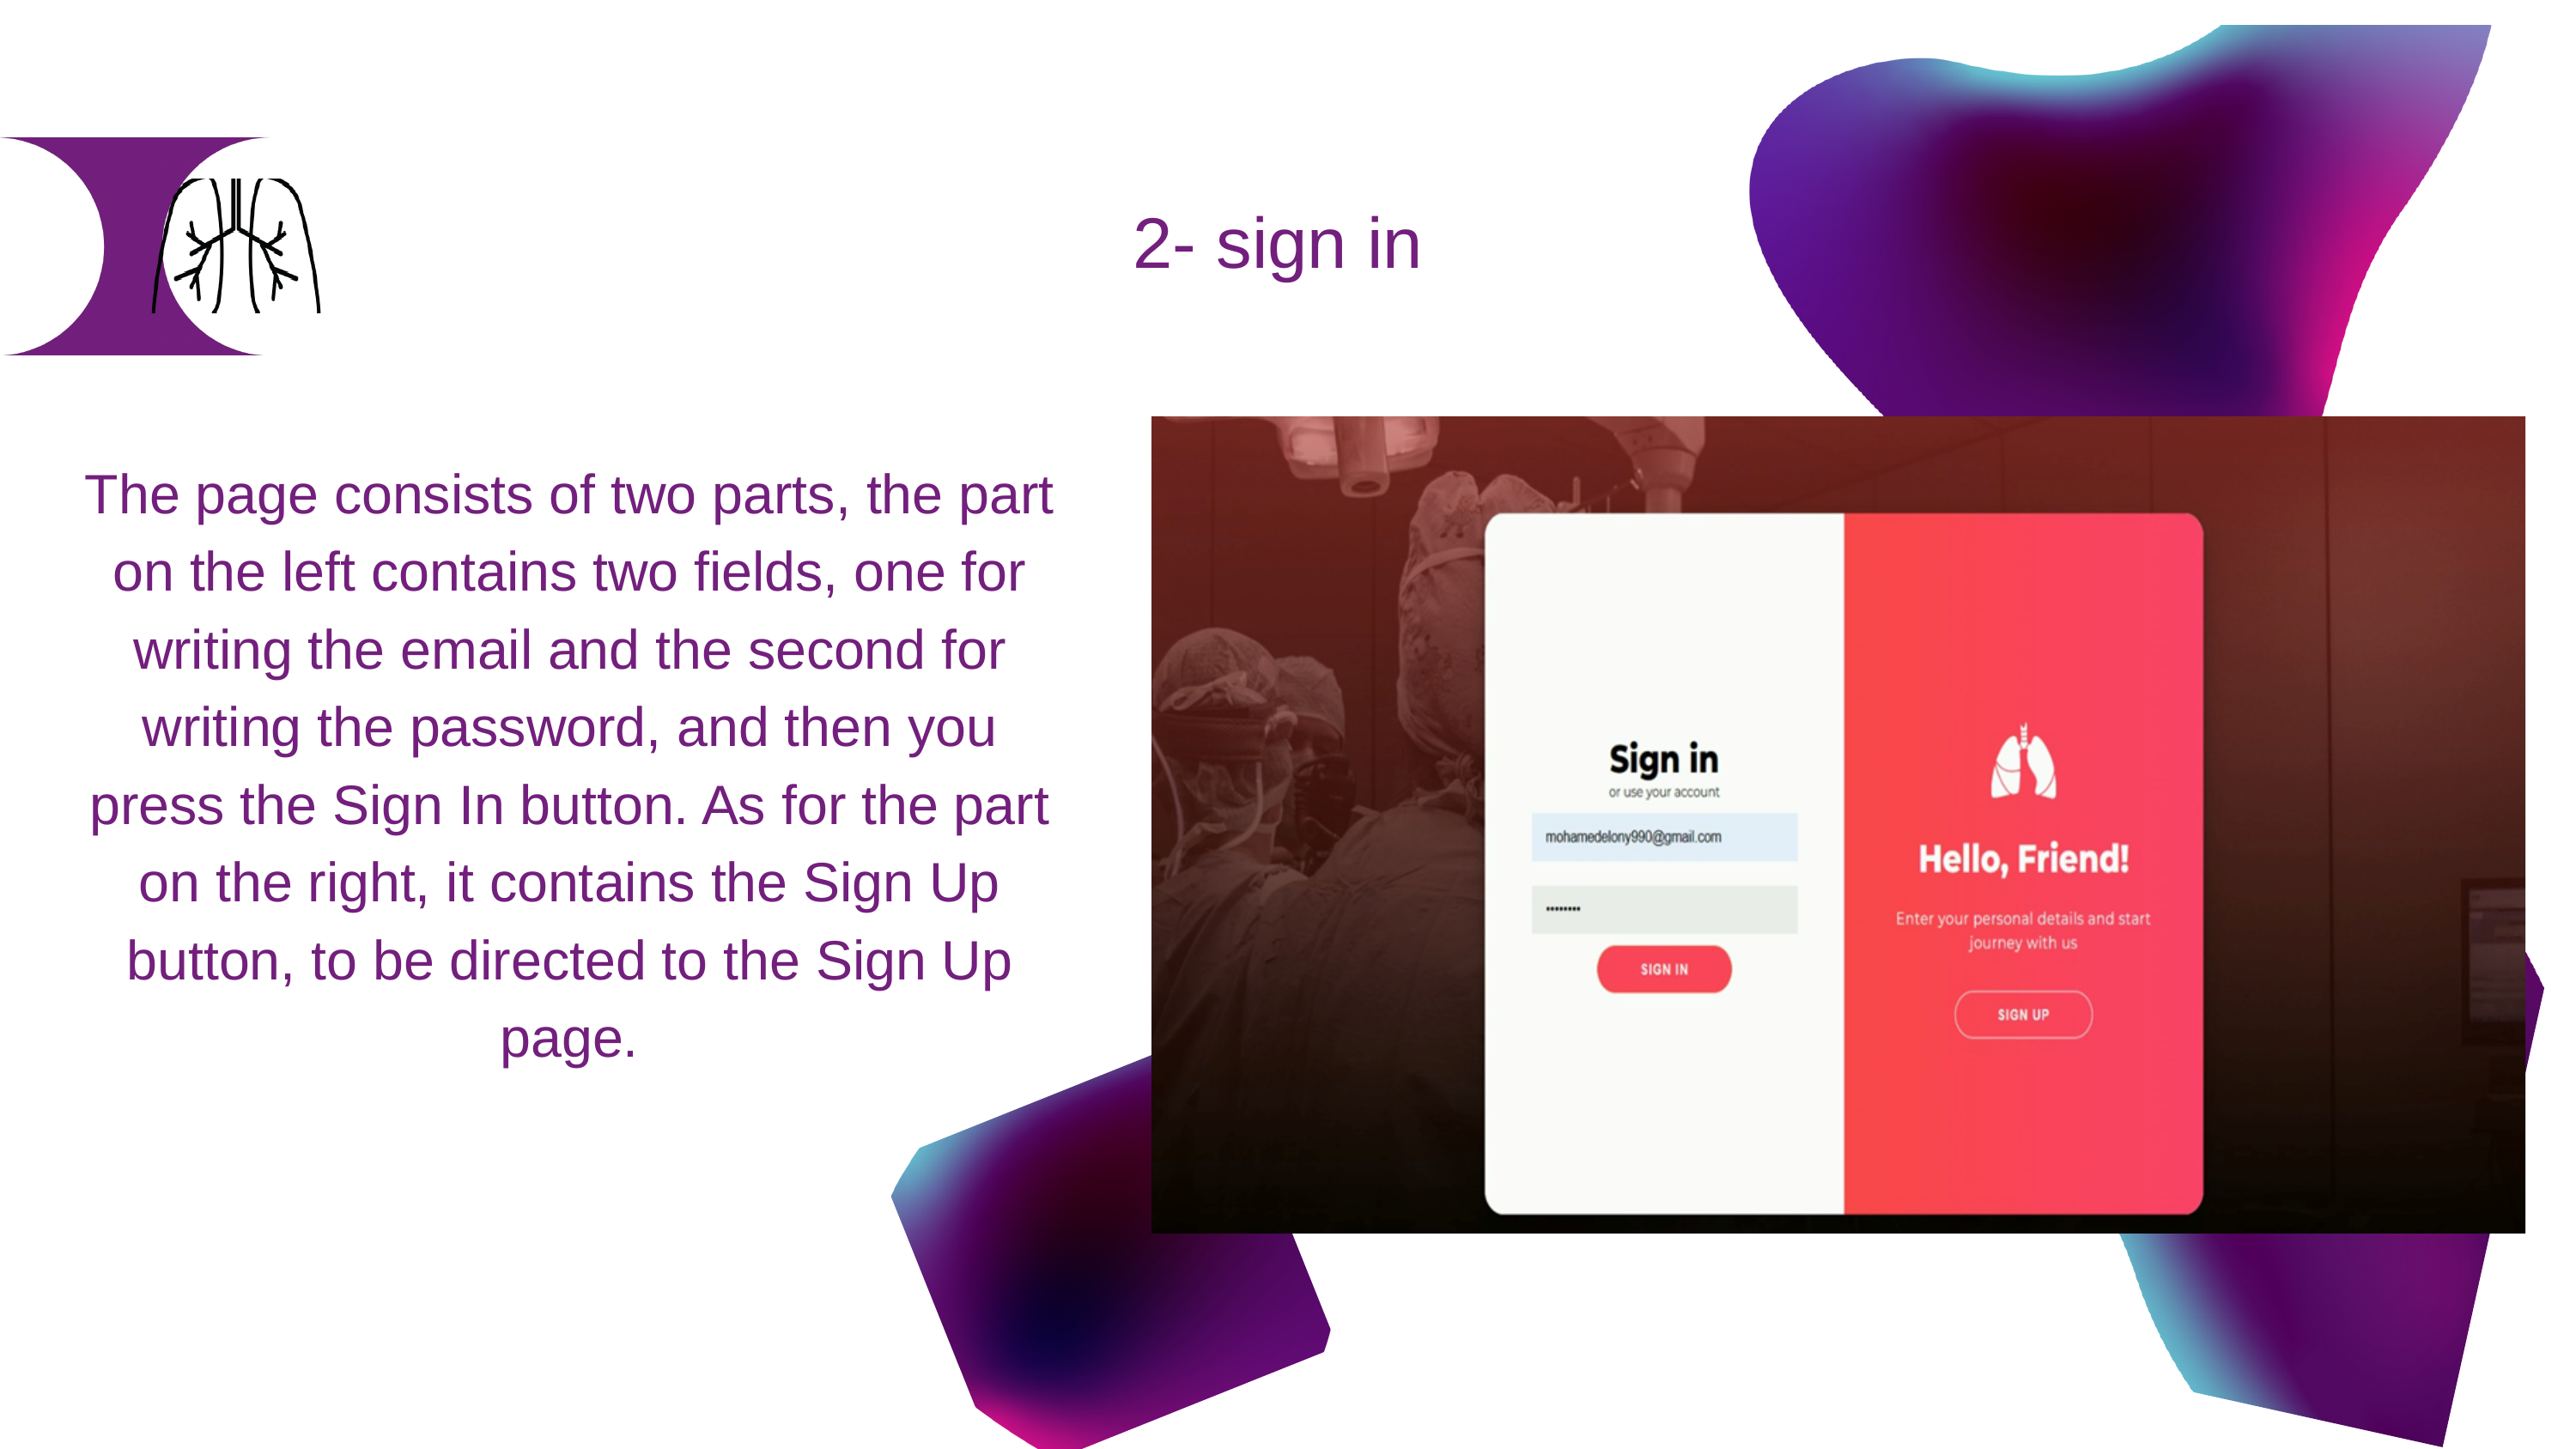

2- sign in

The page consists of two parts, the part on the left contains two fields, one for writing the email and the second for writing the password, and then you press the Sign In button. As for the part on the right, it contains the Sign Up button, to be directed to the Sign Up page.